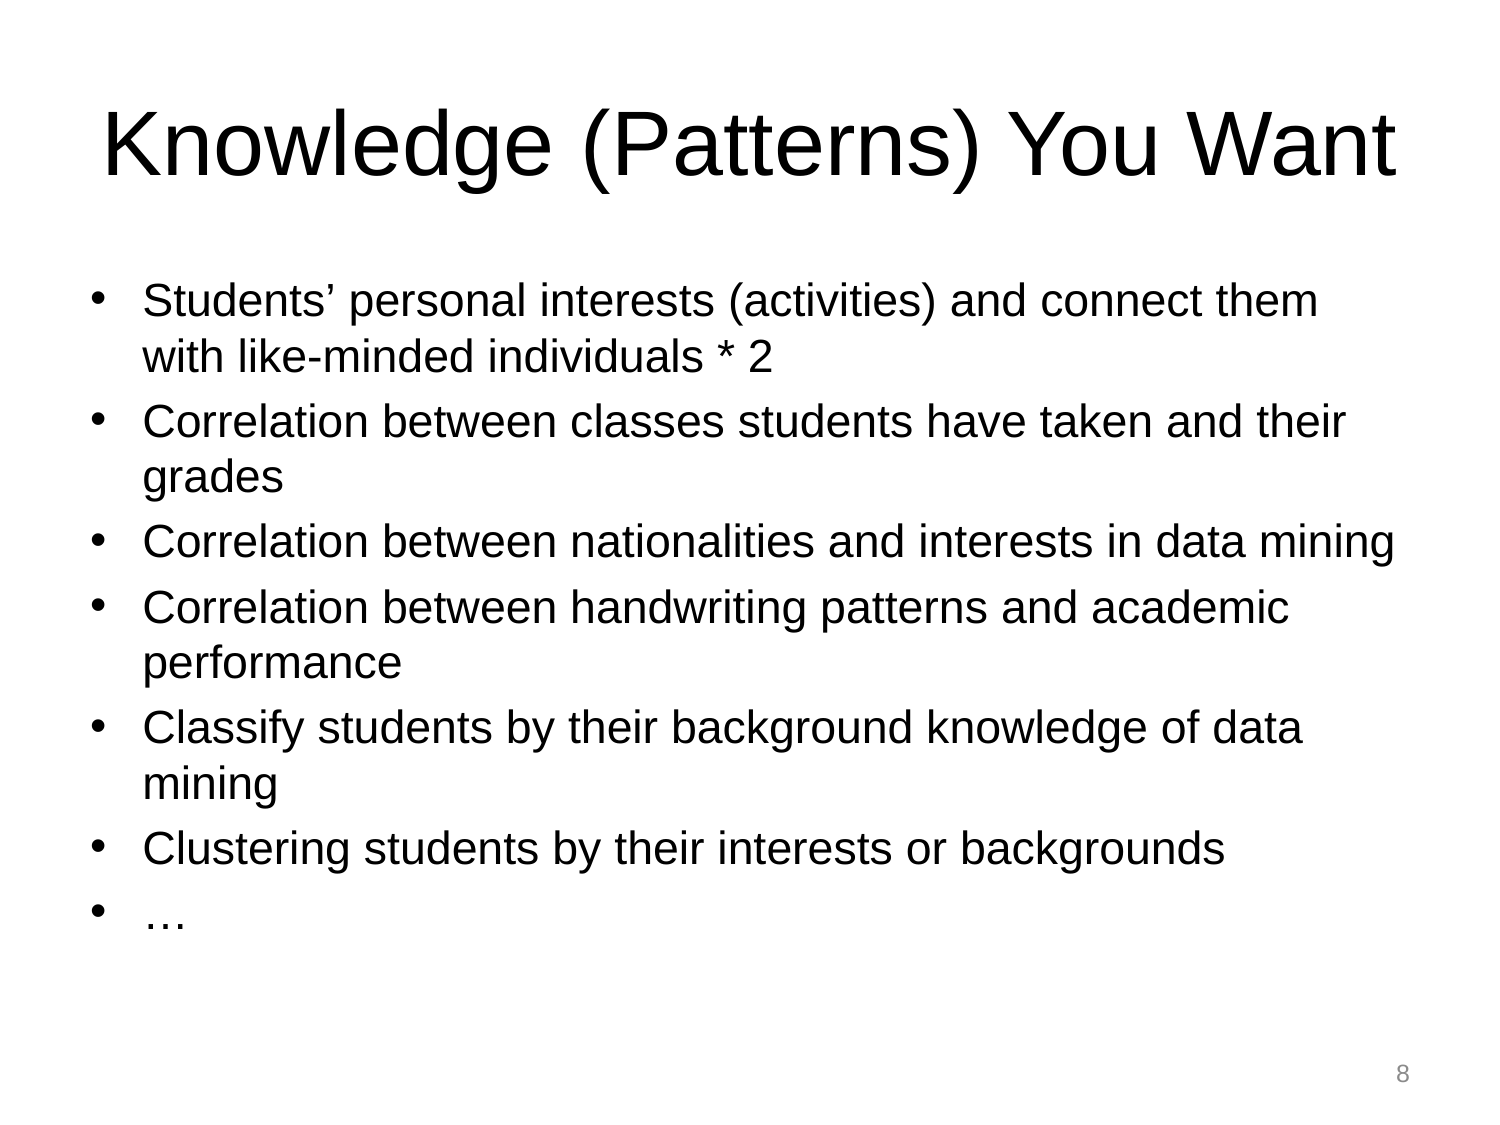

# Knowledge (Patterns) You Want
Students’ personal interests (activities) and connect them with like-minded individuals * 2
Correlation between classes students have taken and their grades
Correlation between nationalities and interests in data mining
Correlation between handwriting patterns and academic performance
Classify students by their background knowledge of data mining
Clustering students by their interests or backgrounds
…
8